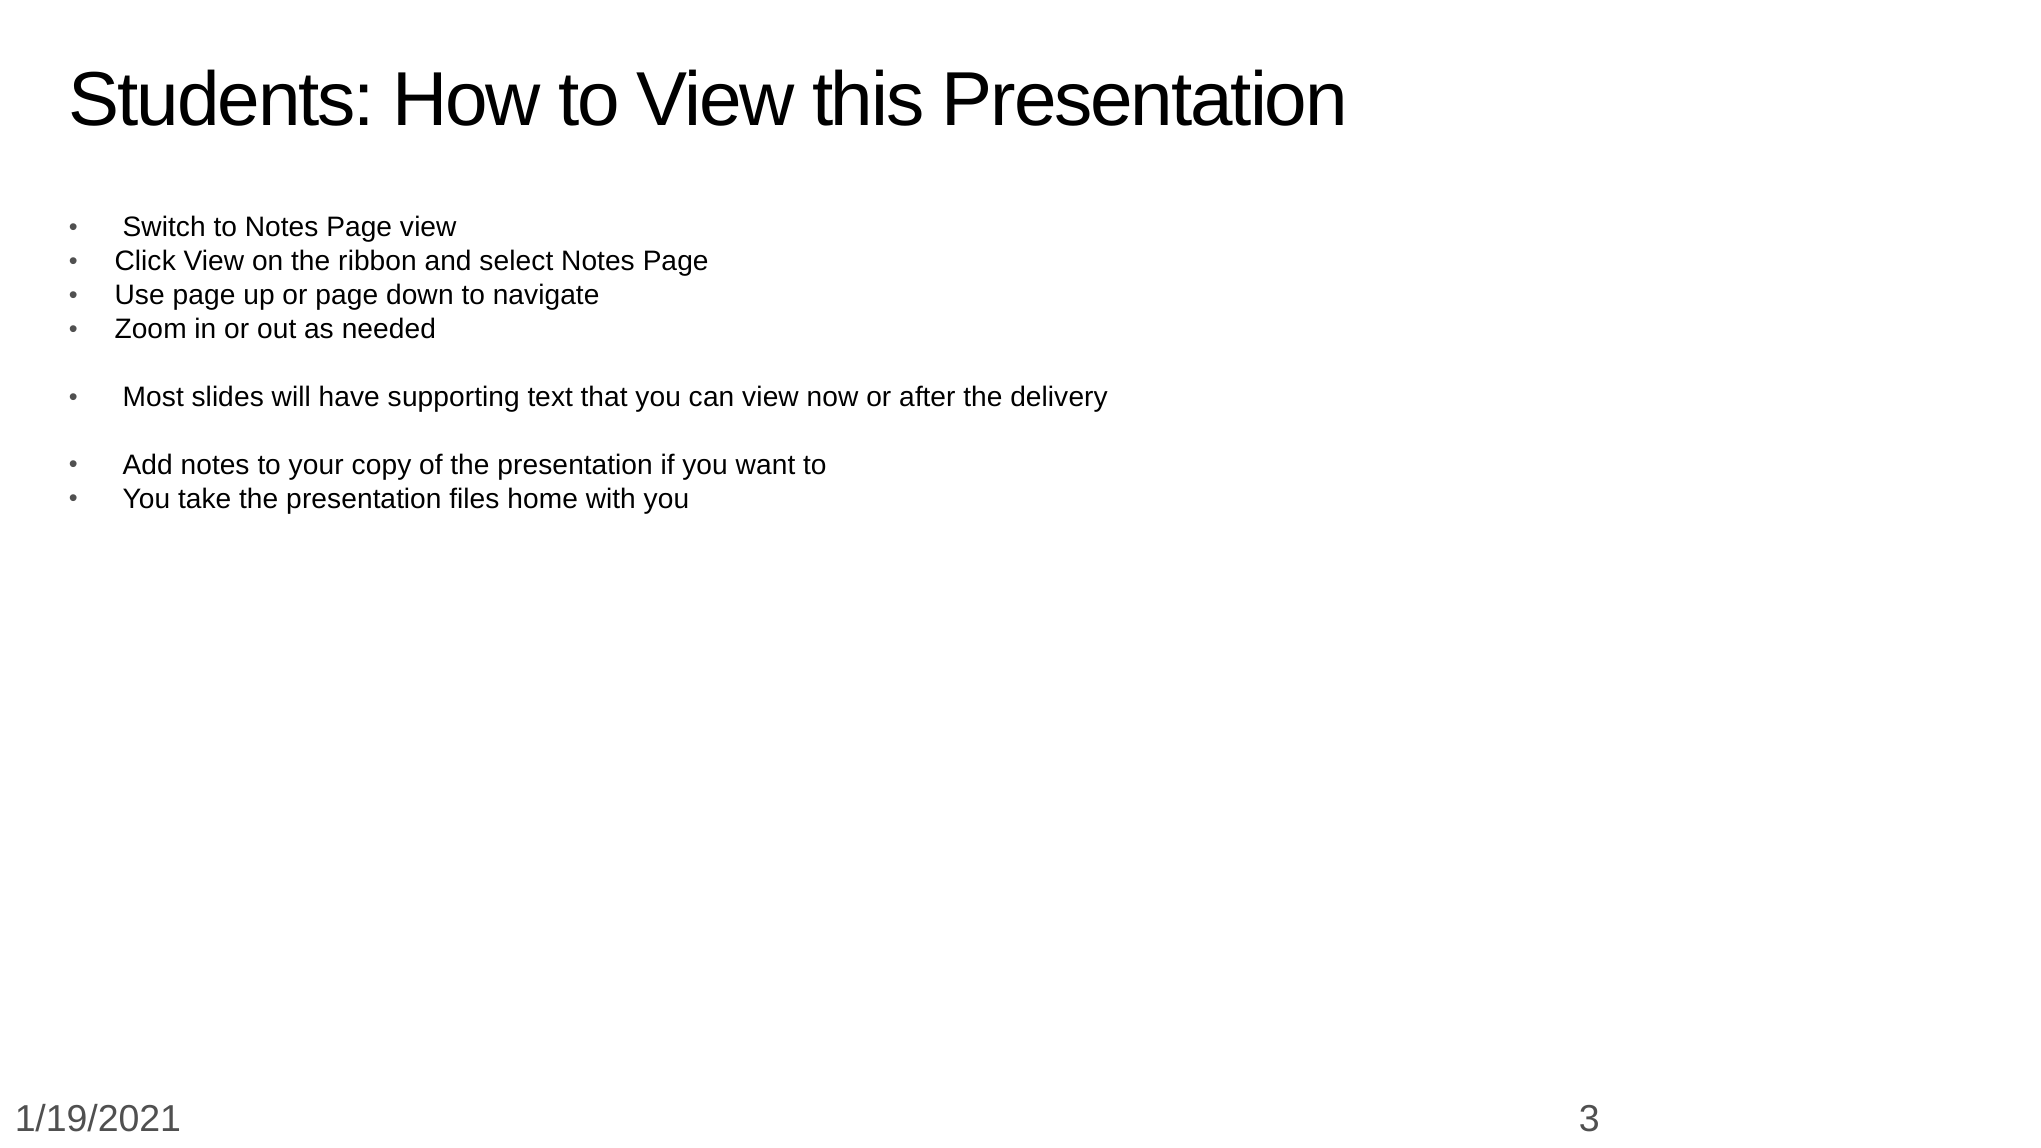

# Students: How to View this Presentation
Switch to Notes Page view
Click View on the ribbon and select Notes Page
Use page up or page down to navigate
Zoom in or out as needed

Most slides will have supporting text that you can view now or after the delivery

Add notes to your copy of the presentation if you want to
You take the presentation files home with you

1/19/2021
3